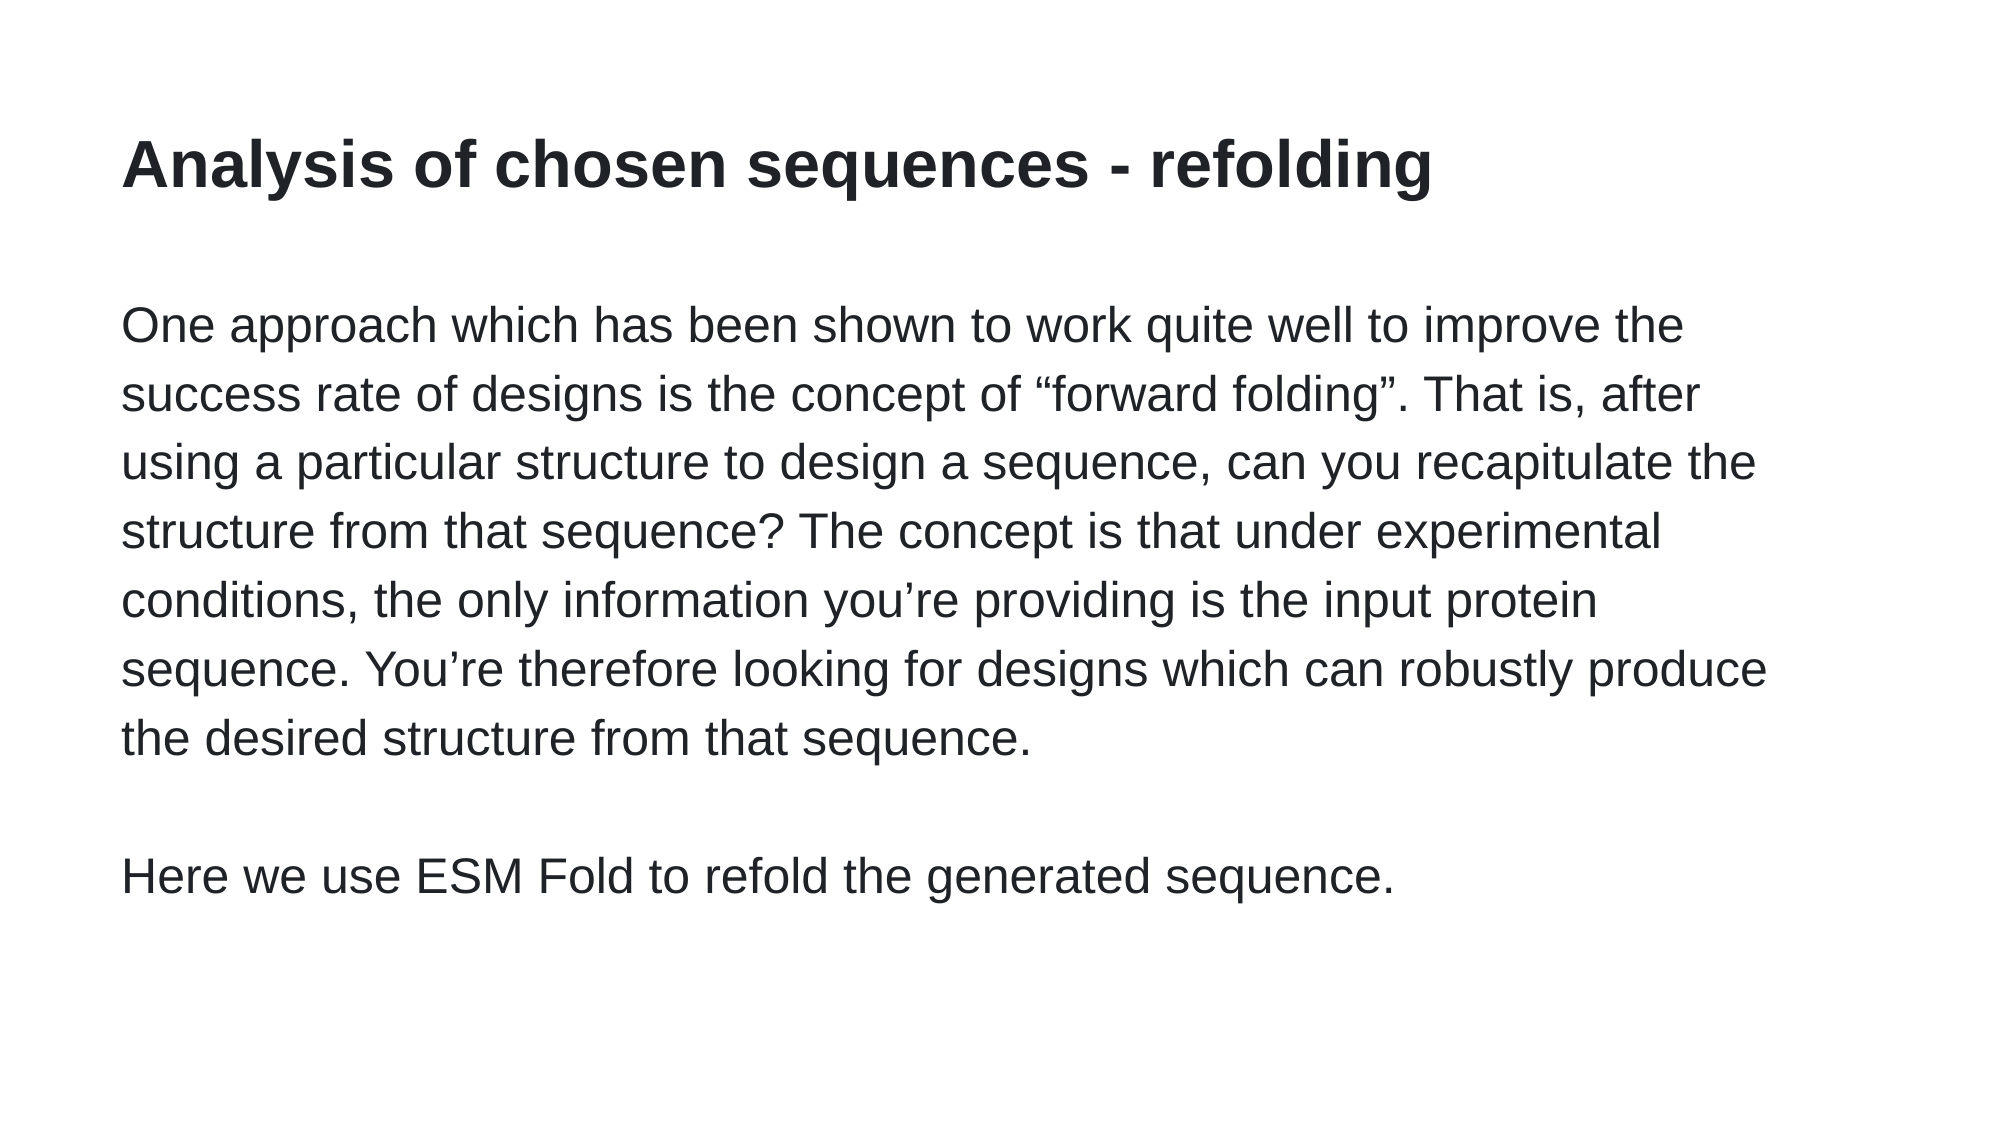

# Analysis of chosen sequences - refolding
One approach which has been shown to work quite well to improve the success rate of designs is the concept of “forward folding”. That is, after using a particular structure to design a sequence, can you recapitulate the structure from that sequence? The concept is that under experimental conditions, the only information you’re providing is the input protein sequence. You’re therefore looking for designs which can robustly produce the desired structure from that sequence.

Here we use ESM Fold to refold the generated sequence.